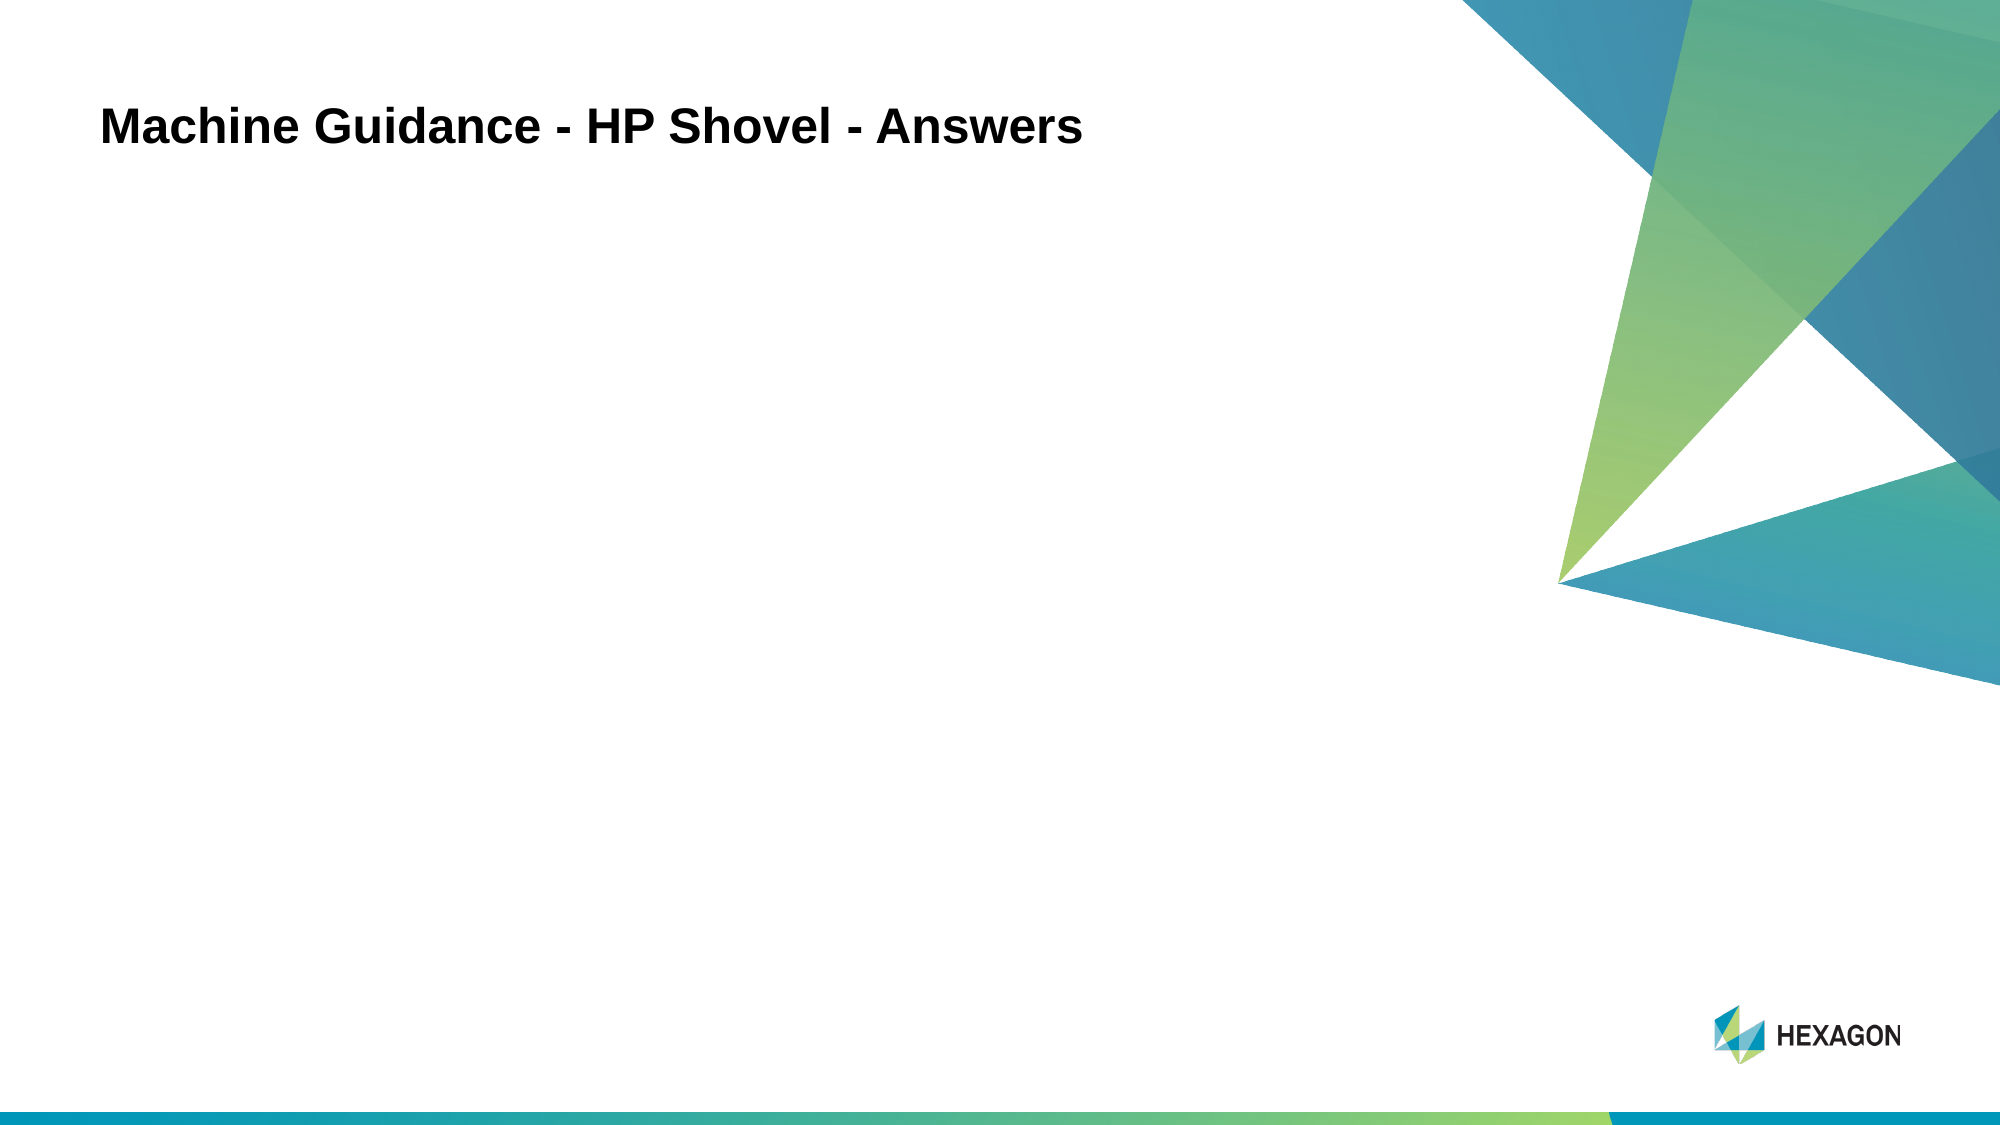

# Machine Guidance - HP Shovel - Answers